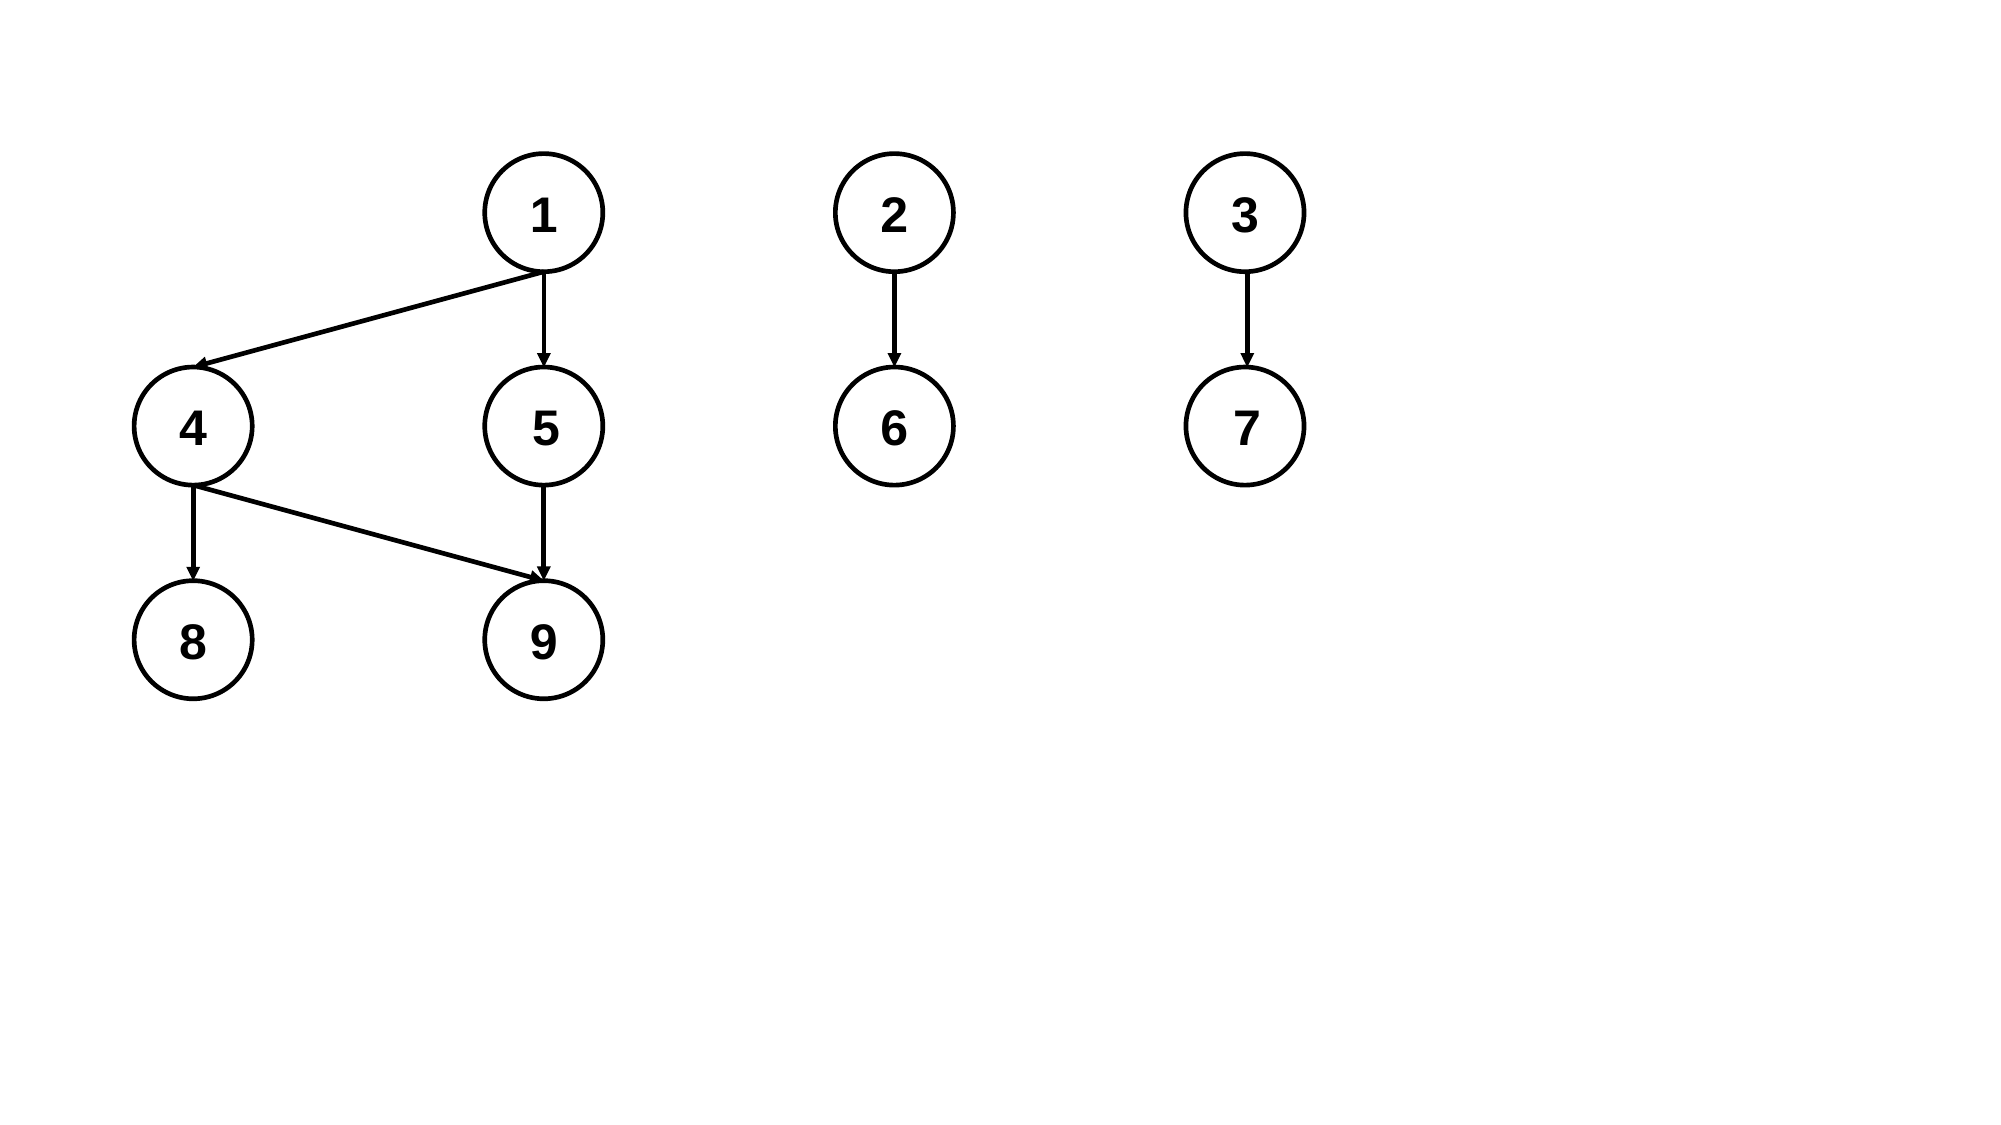

3
1
2

4
5
6
7

9
8